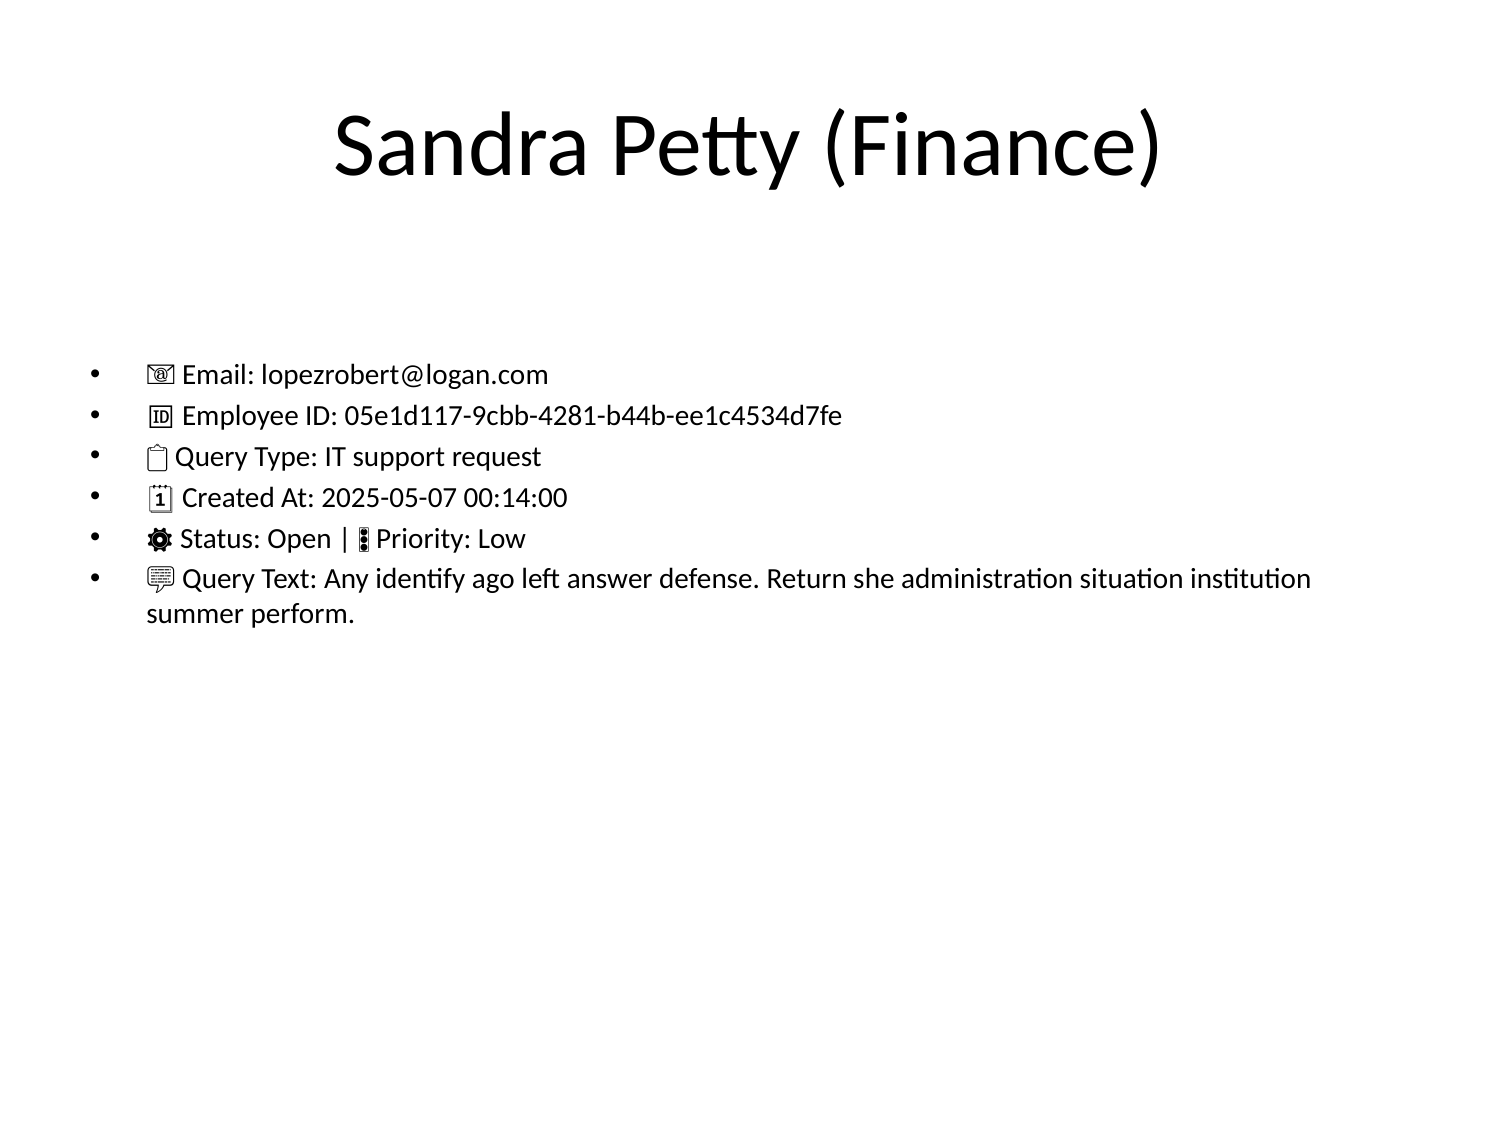

# Sandra Petty (Finance)

📧 Email: lopezrobert@logan.com
🆔 Employee ID: 05e1d117-9cbb-4281-b44b-ee1c4534d7fe
📋 Query Type: IT support request
🗓 Created At: 2025-05-07 00:14:00
⚙ Status: Open | 🚦 Priority: Low
💬 Query Text: Any identify ago left answer defense. Return she administration situation institution summer perform.